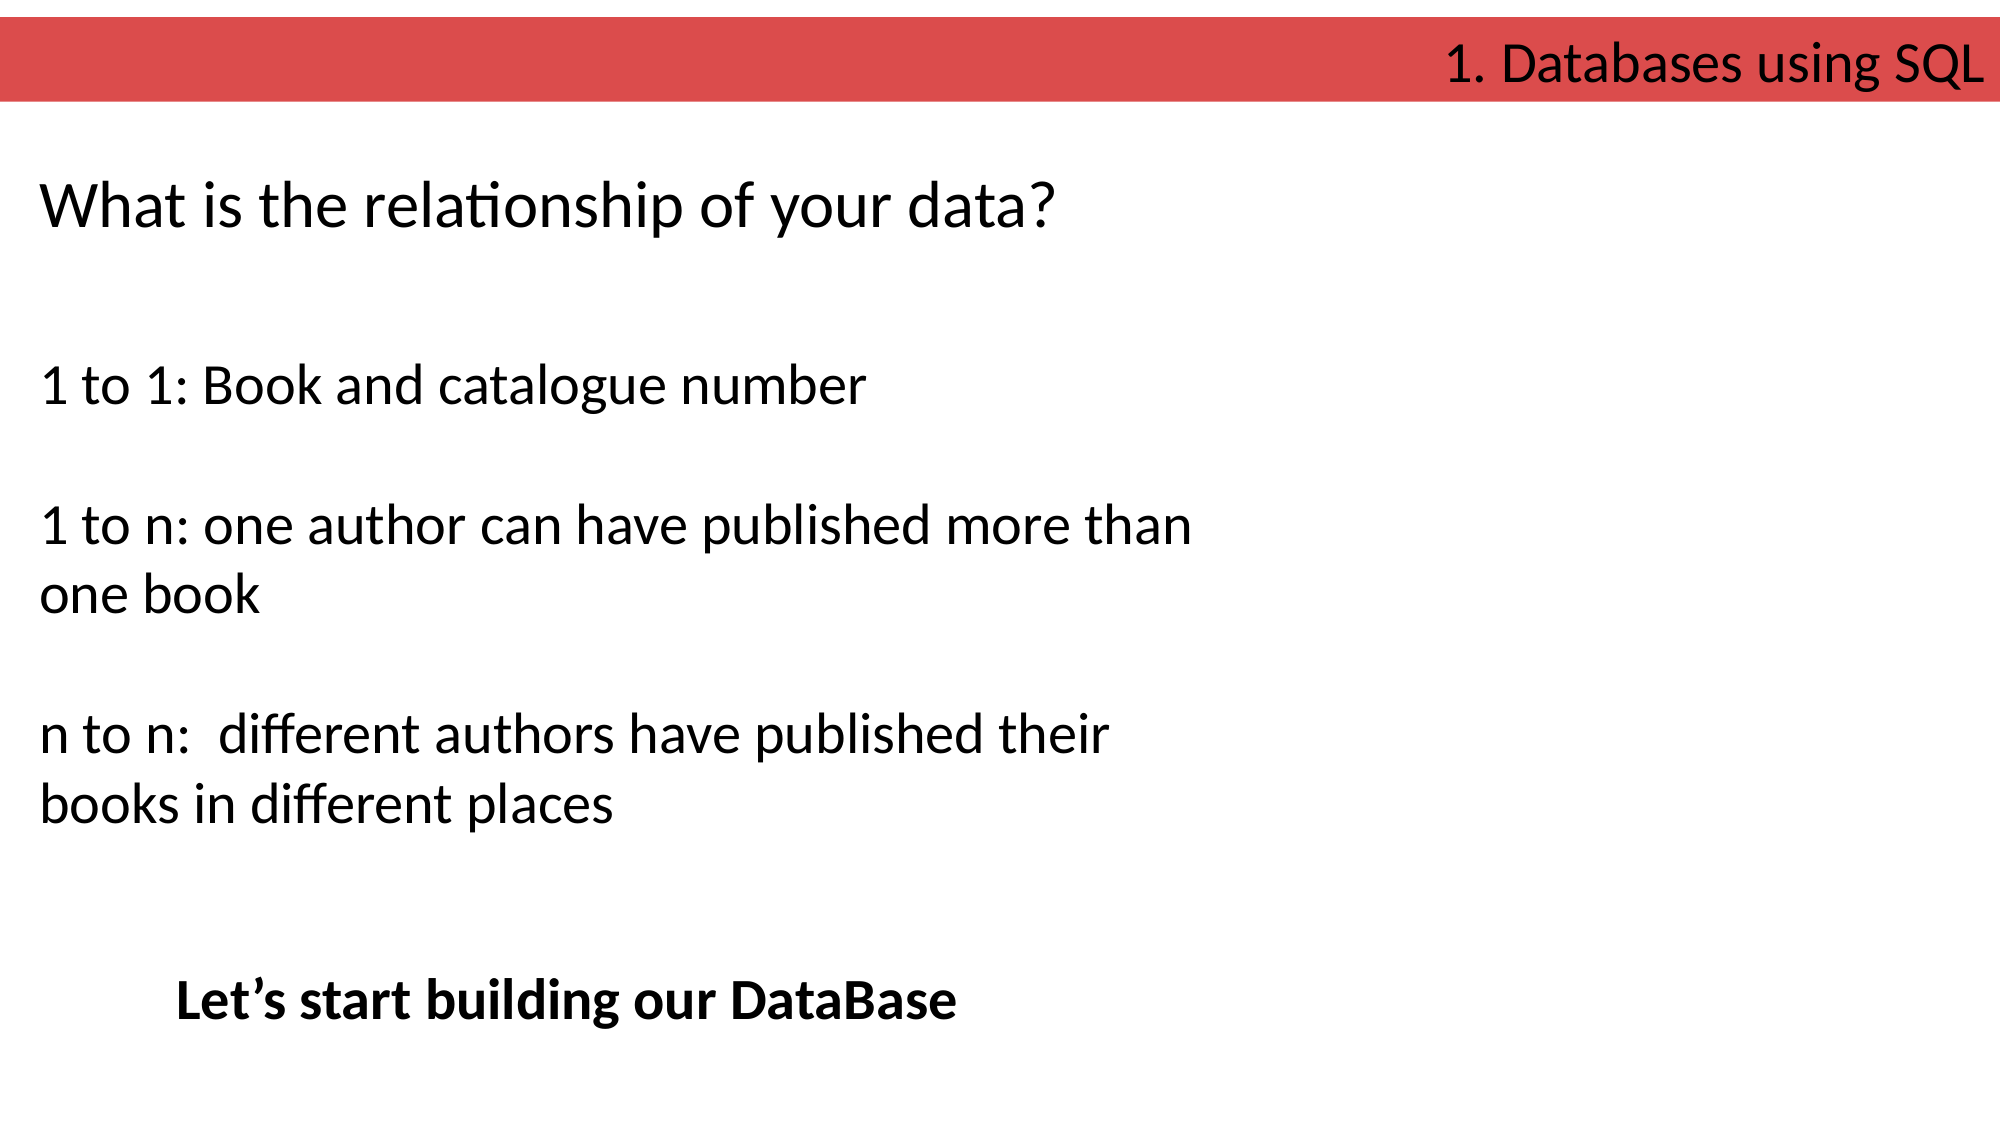

1. Databases using SQL
What is the relationship of your data?
1 to 1: Book and catalogue number

1 to n: one author can have published more than one book

n to n:  different authors have published their books in different places
Let’s start building our DataBase